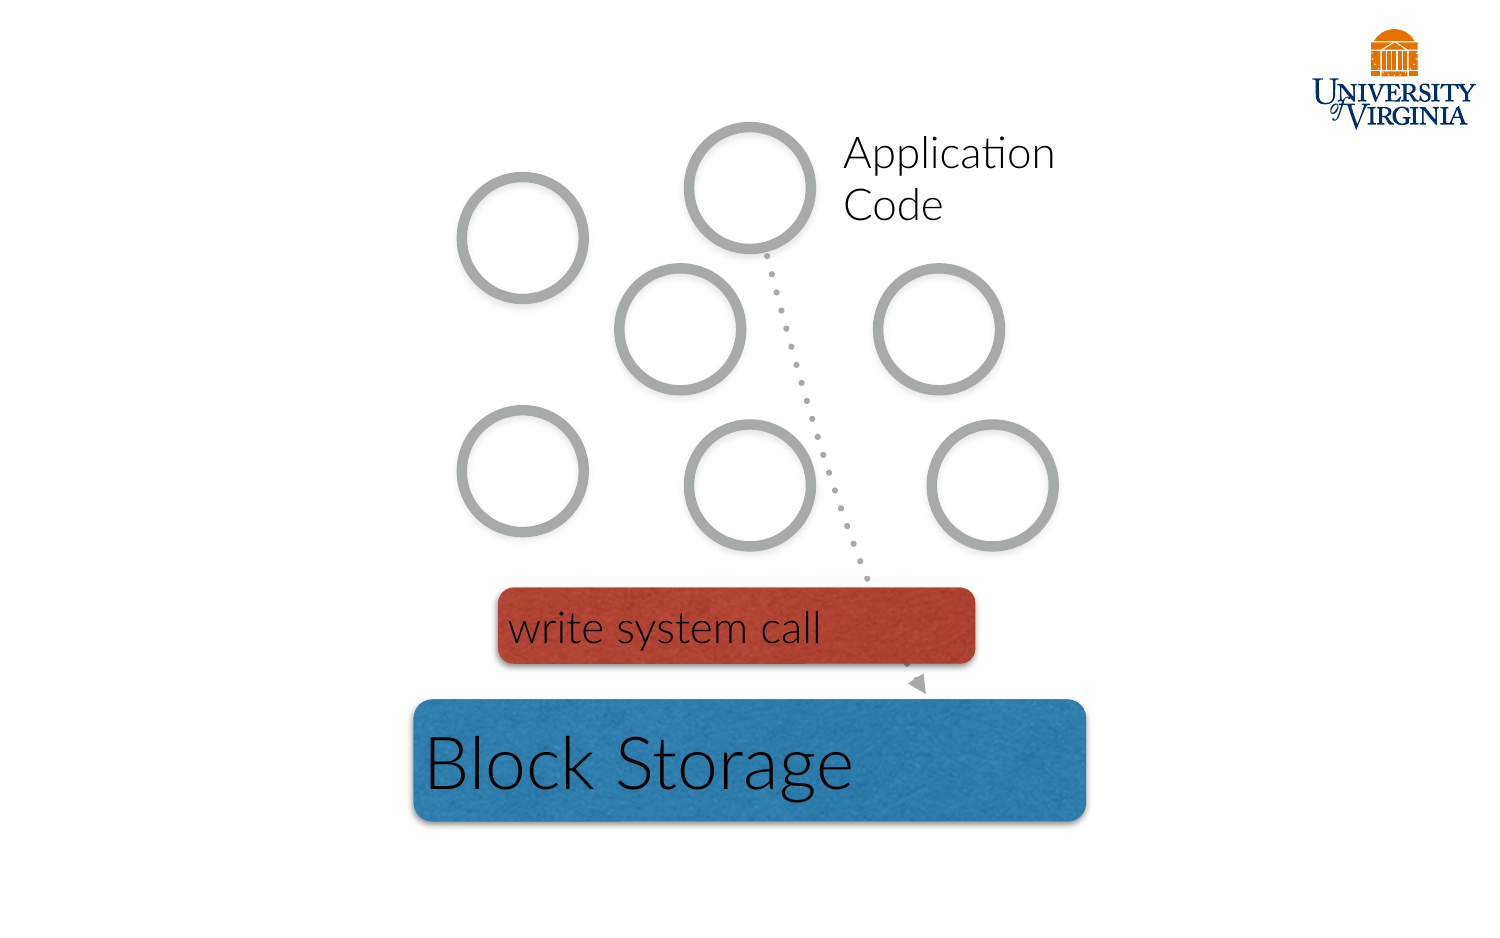

Application Code

write system call
Block Storage